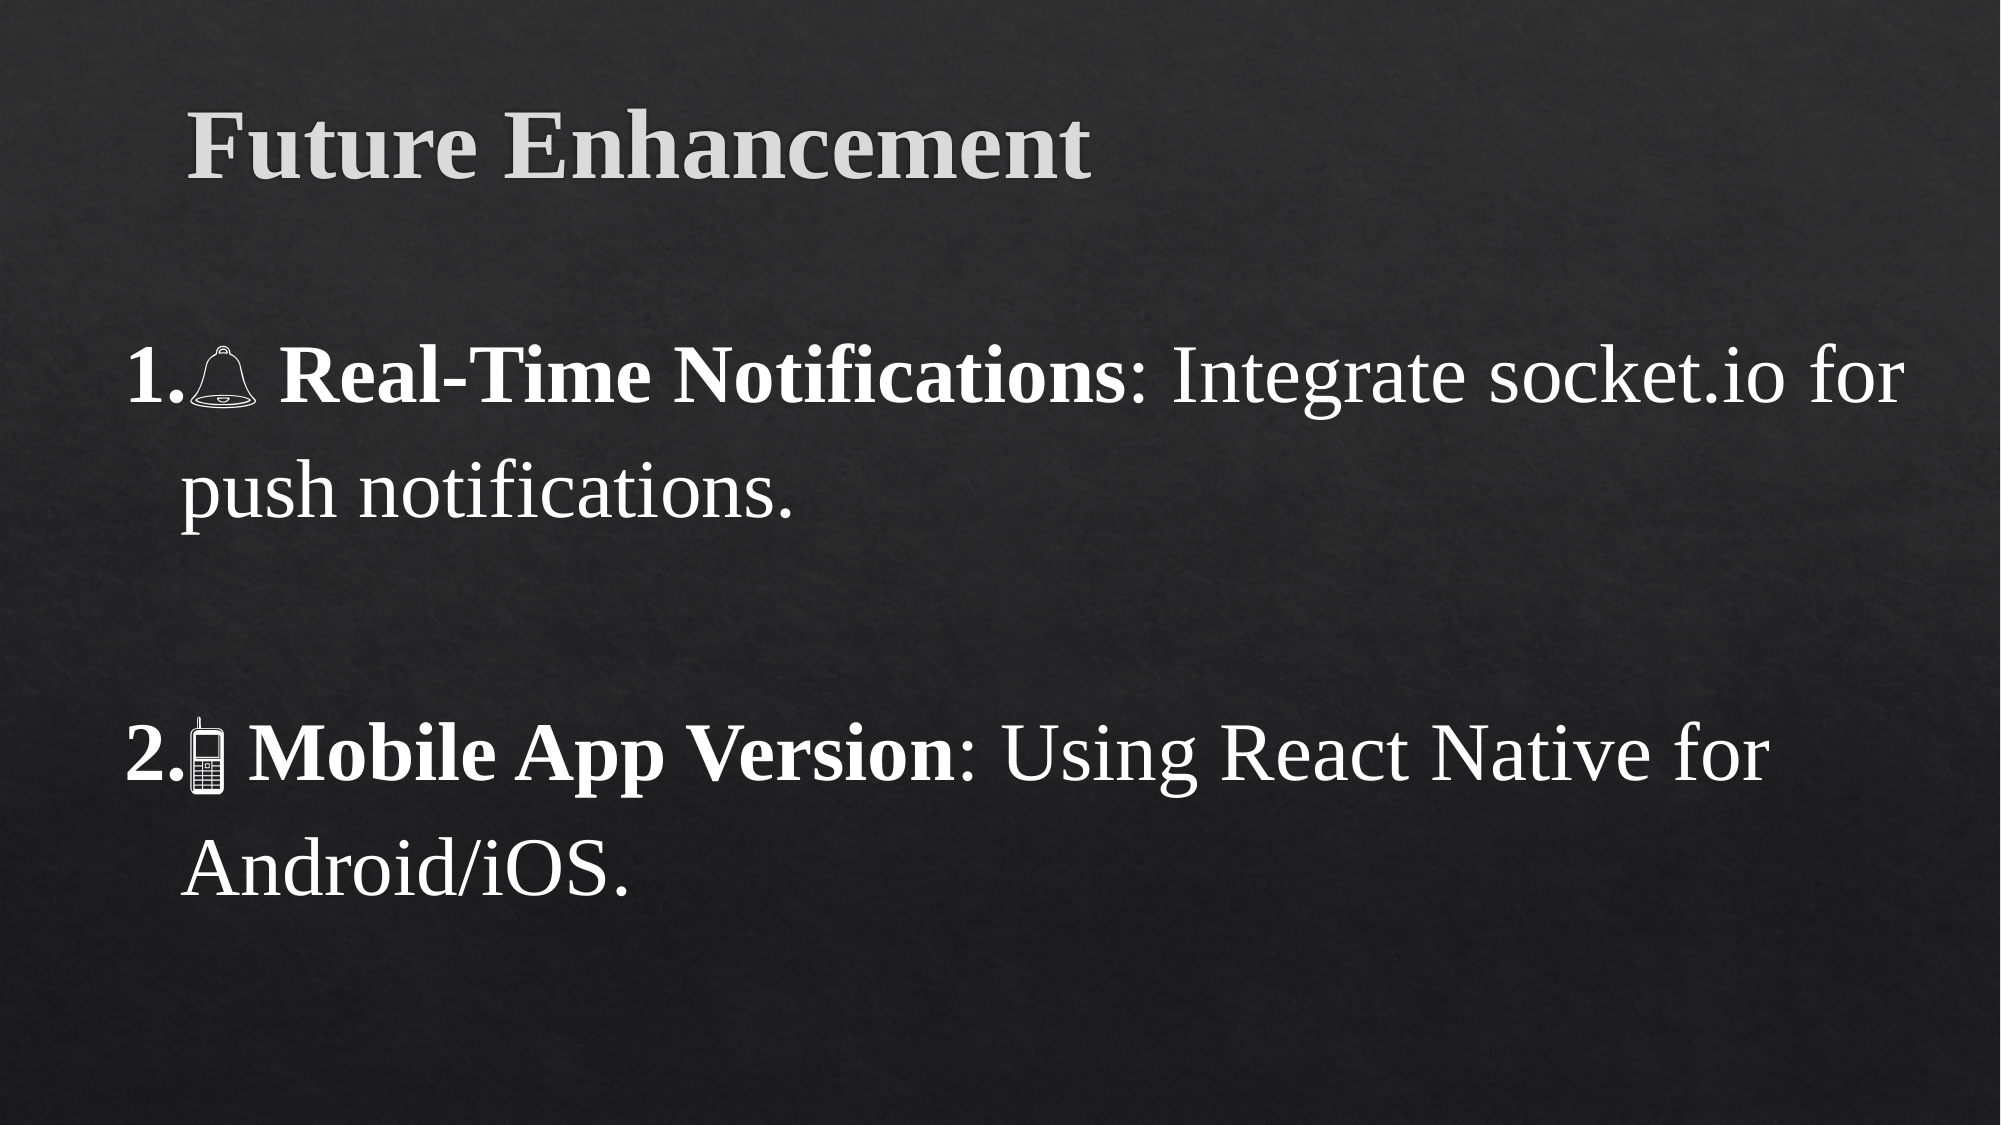

# Future Enhancement
🔔 Real-Time Notifications: Integrate socket.io for push notifications.

📱 Mobile App Version: Using React Native for Android/iOS.